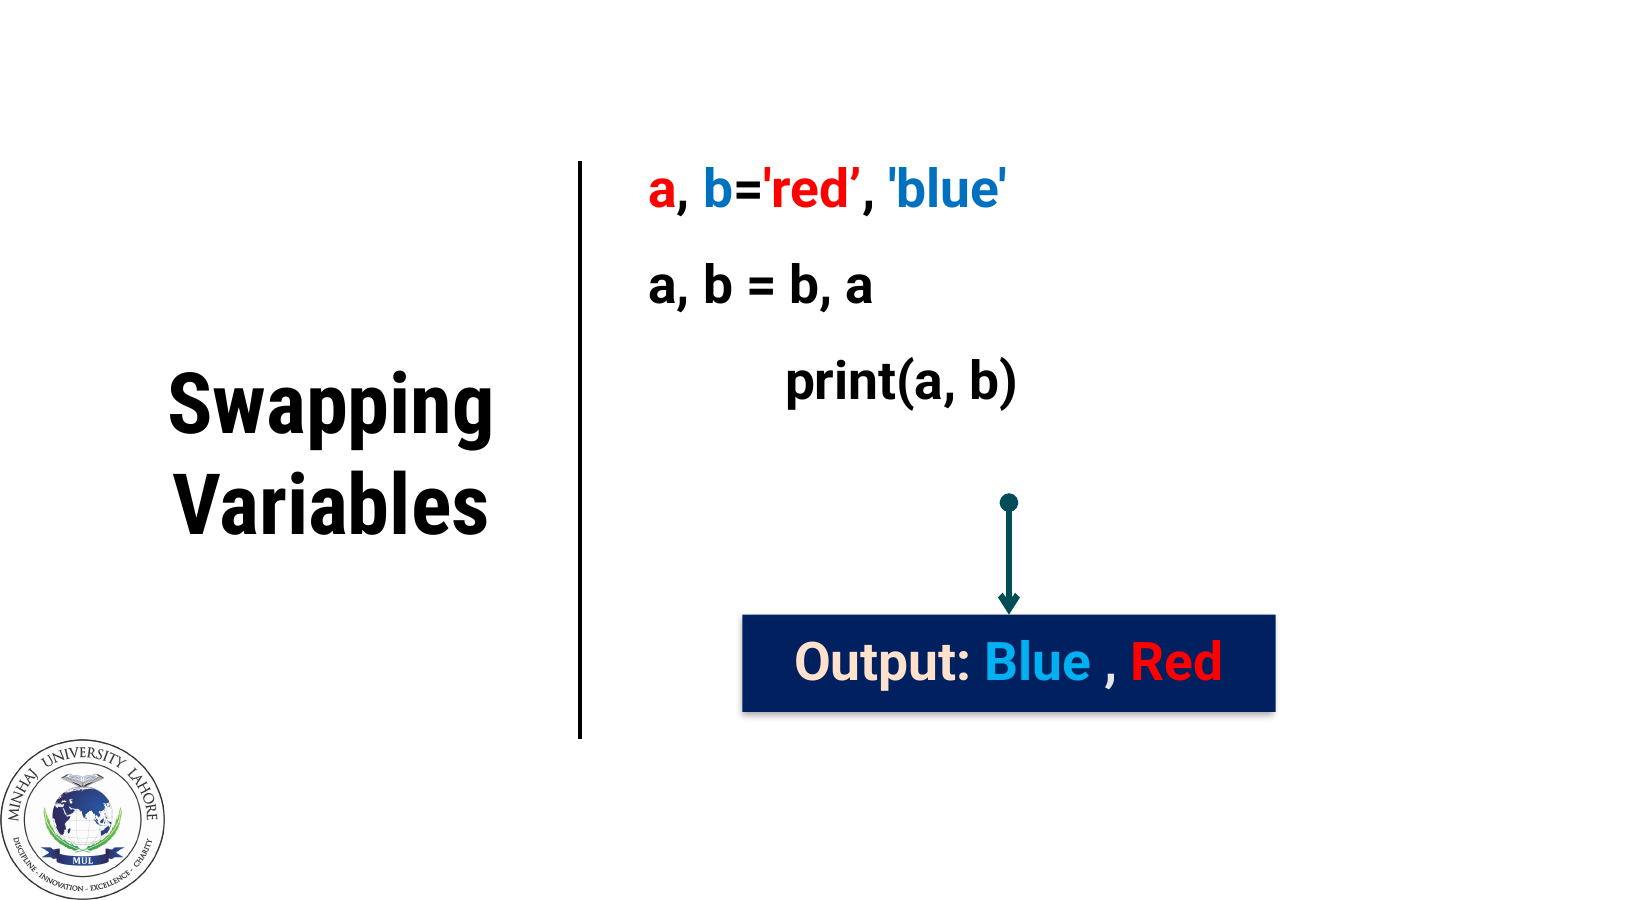

# Swapping Variables
 a, b='red’, 'blue'
 a, b = b, a
 	print(a, b)

Output: Blue , Red